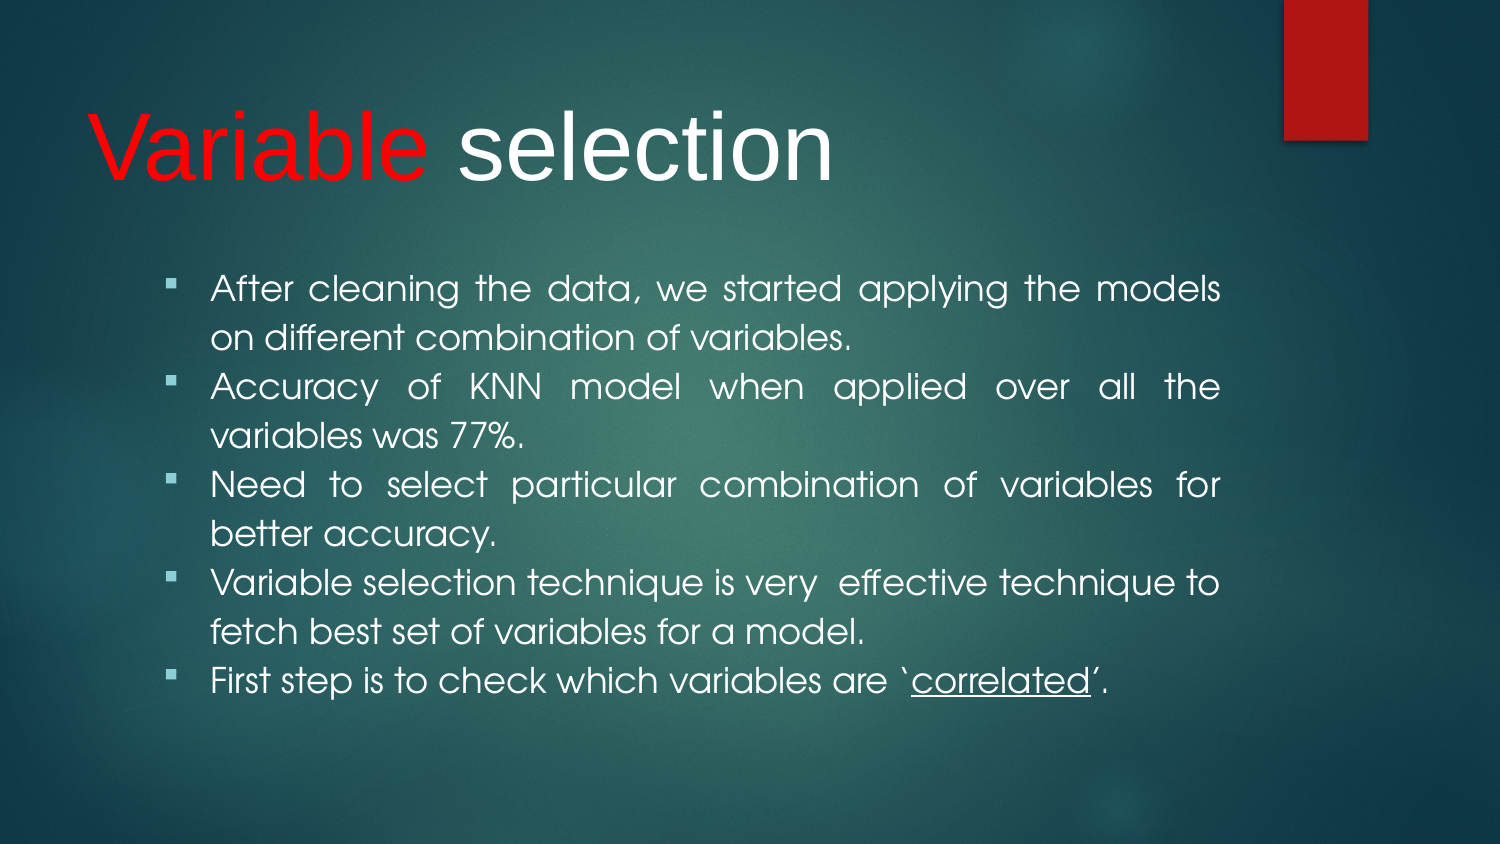

# Variable selection
After cleaning the data, we started applying the models on different combination of variables.
Accuracy of KNN model when applied over all the variables was 77%.
Need to select particular combination of variables for better accuracy.
Variable selection technique is very  effective technique to fetch best set of variables for a model.
First step is to check which variables are ‘correlated’.